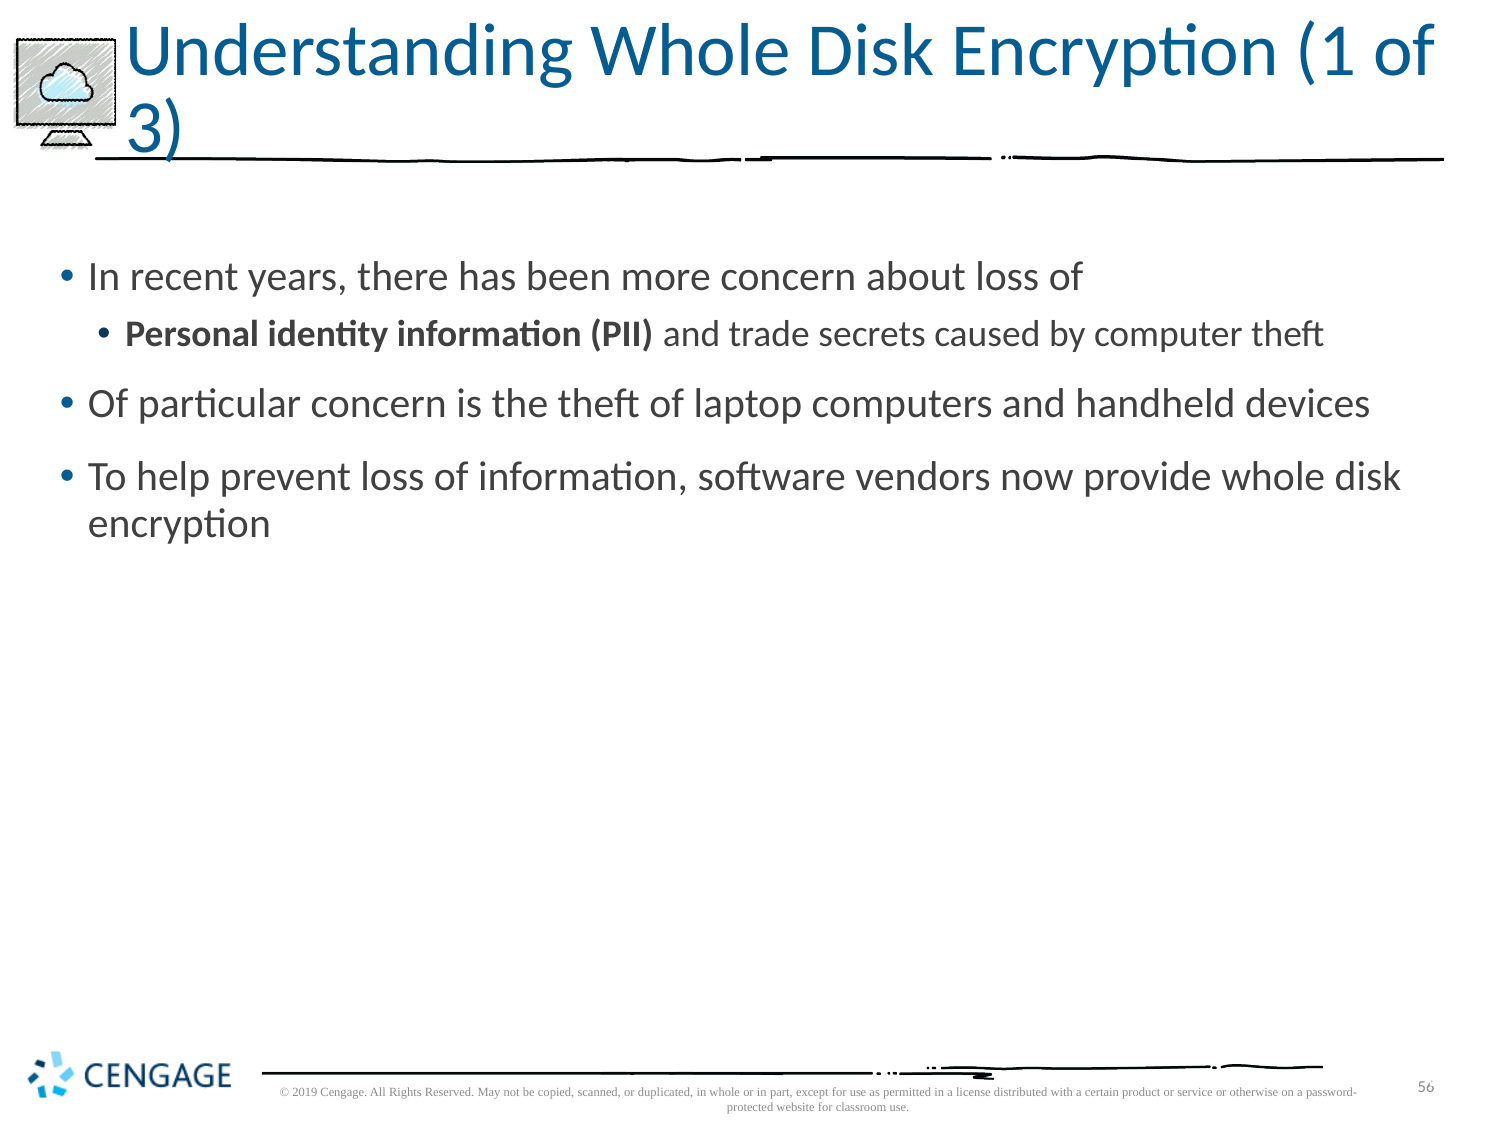

# Understanding Whole Disk Encryption (1 of 3)
In recent years, there has been more concern about loss of
Personal identity information (PII) and trade secrets caused by computer theft
Of particular concern is the theft of laptop computers and handheld devices
To help prevent loss of information, software vendors now provide whole disk encryption
56
© 2019 Cengage. All Rights Reserved. May not be copied, scanned, or duplicated, in whole or in part, except for use as permitted in a license distributed with a certain product or service or otherwise on a password-protected website for classroom use.